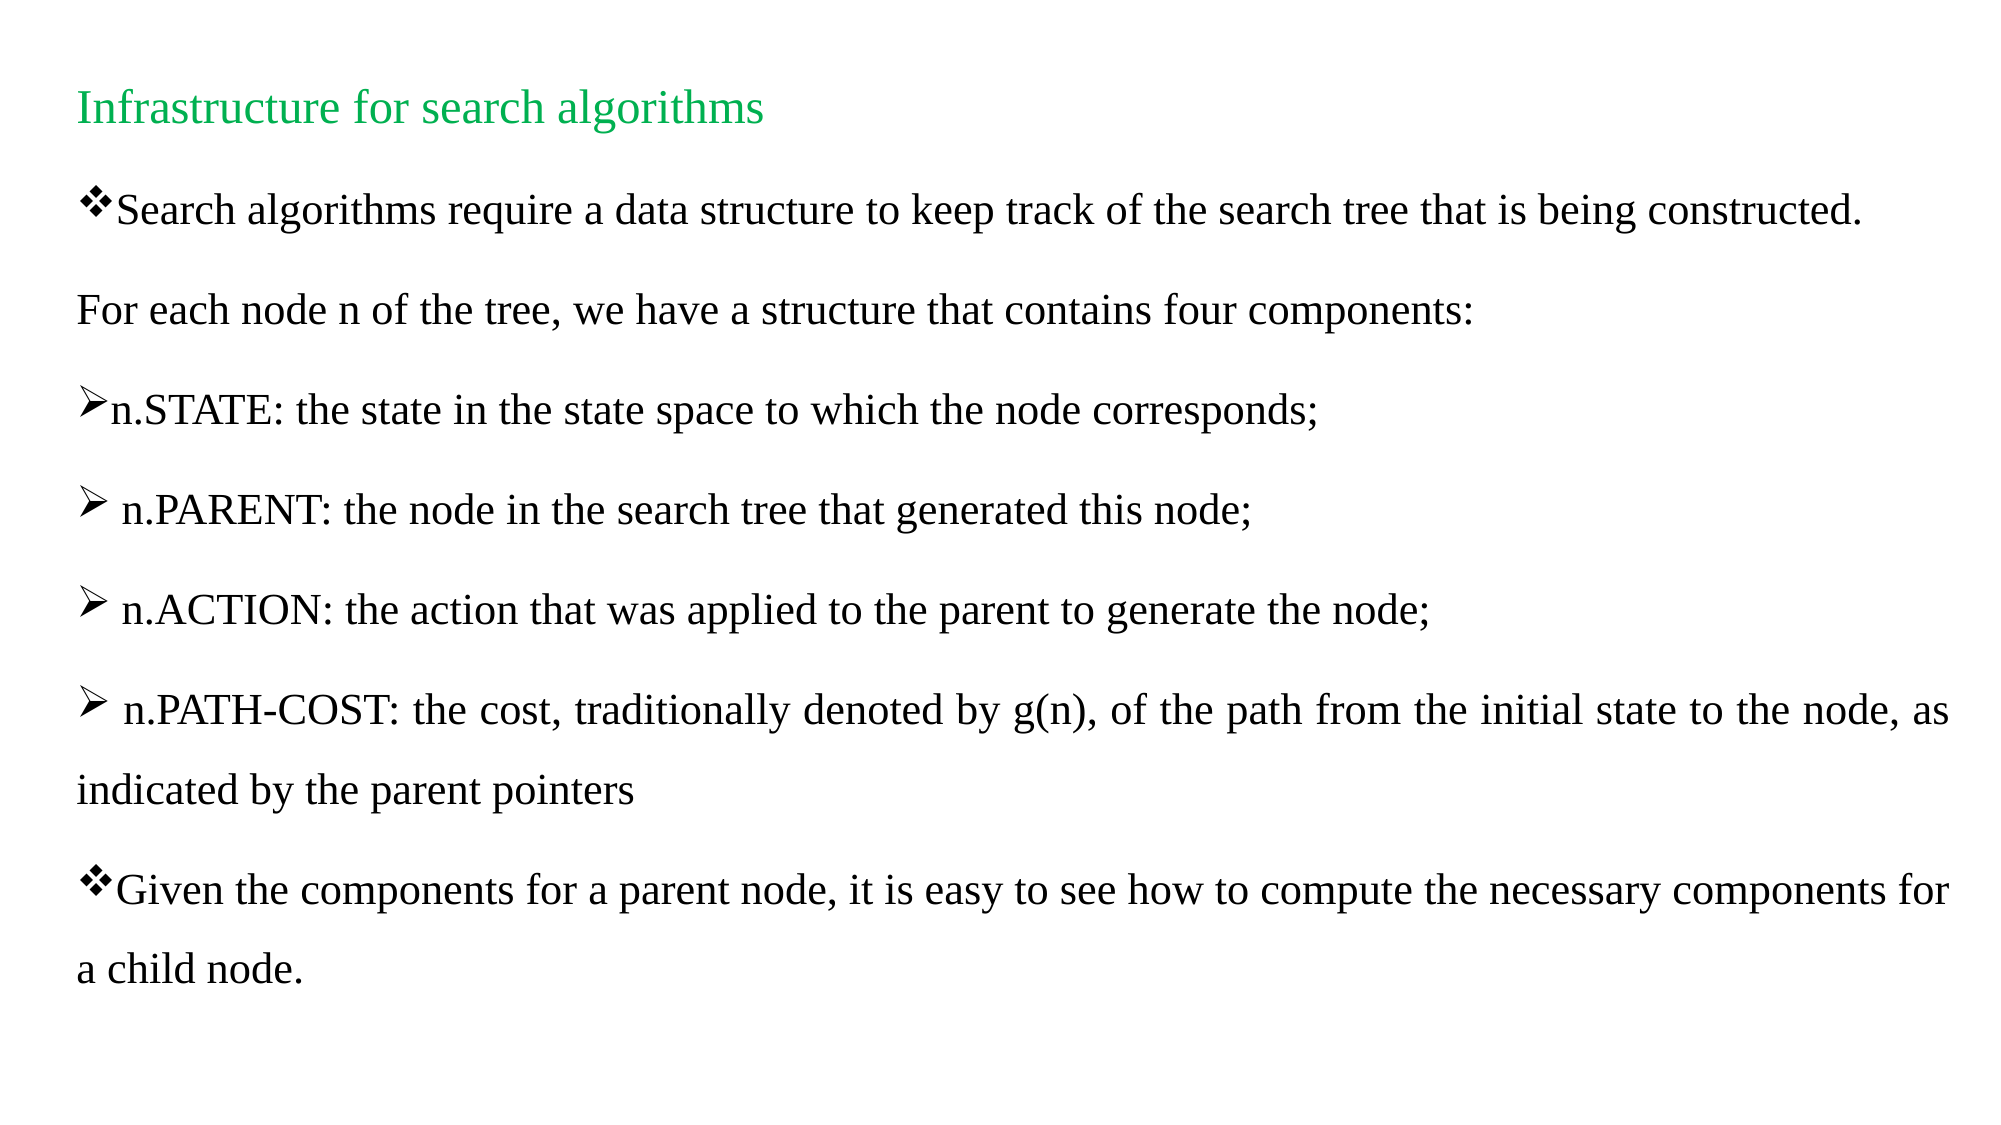

Infrastructure for search algorithms
Search algorithms require a data structure to keep track of the search tree that is being constructed.
For each node n of the tree, we have a structure that contains four components:
n.STATE: the state in the state space to which the node corresponds;
 n.PARENT: the node in the search tree that generated this node;
 n.ACTION: the action that was applied to the parent to generate the node;
 n.PATH-COST: the cost, traditionally denoted by g(n), of the path from the initial state to the node, as indicated by the parent pointers
Given the components for a parent node, it is easy to see how to compute the necessary components for a child node.